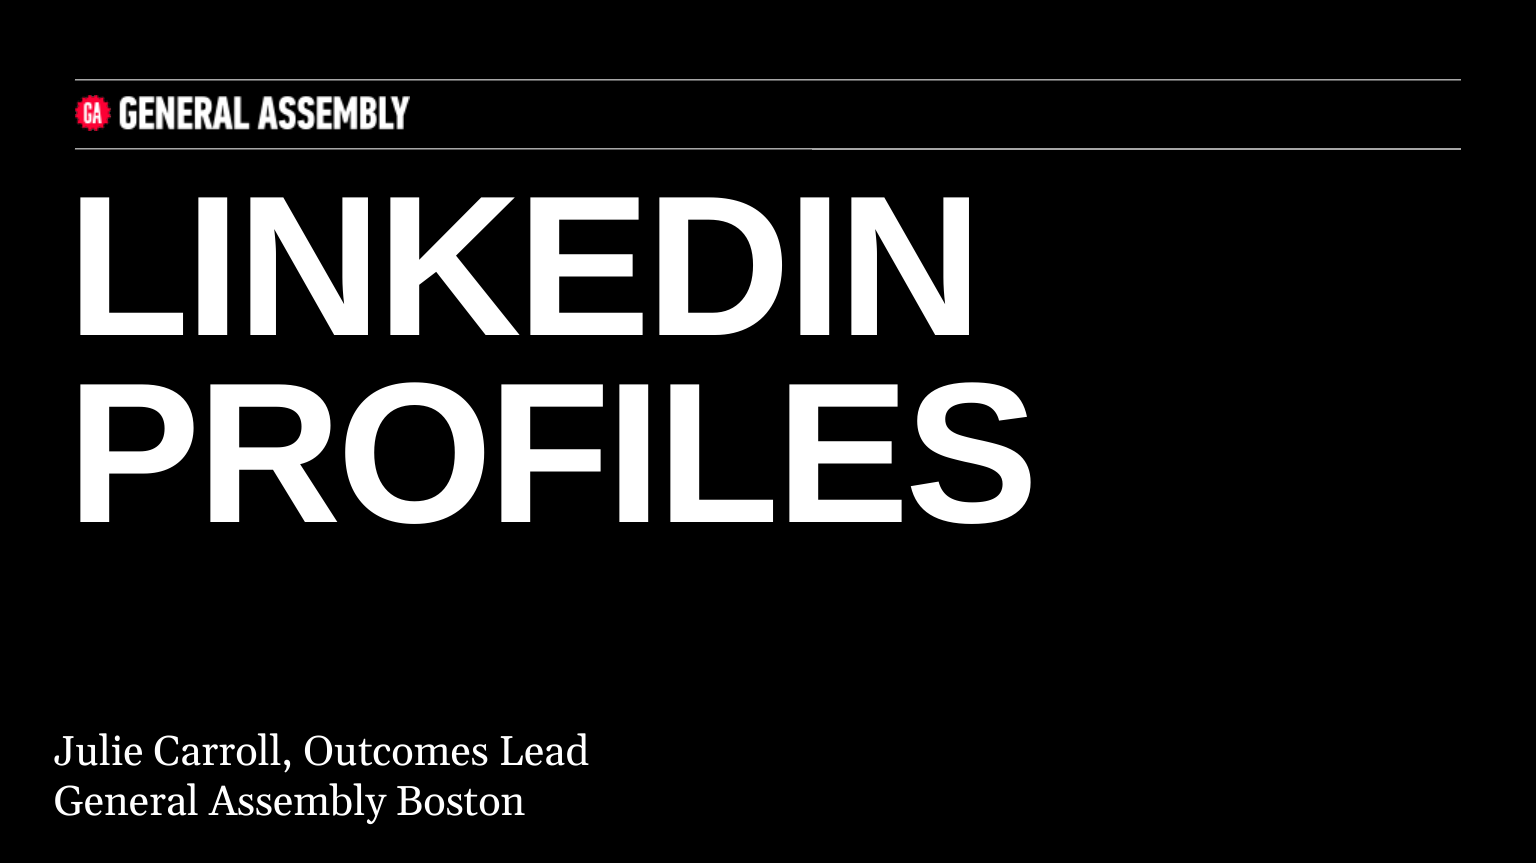

# LINKEDIN PROFILES
Julie Carroll, Outcomes Lead
General Assembly Boston